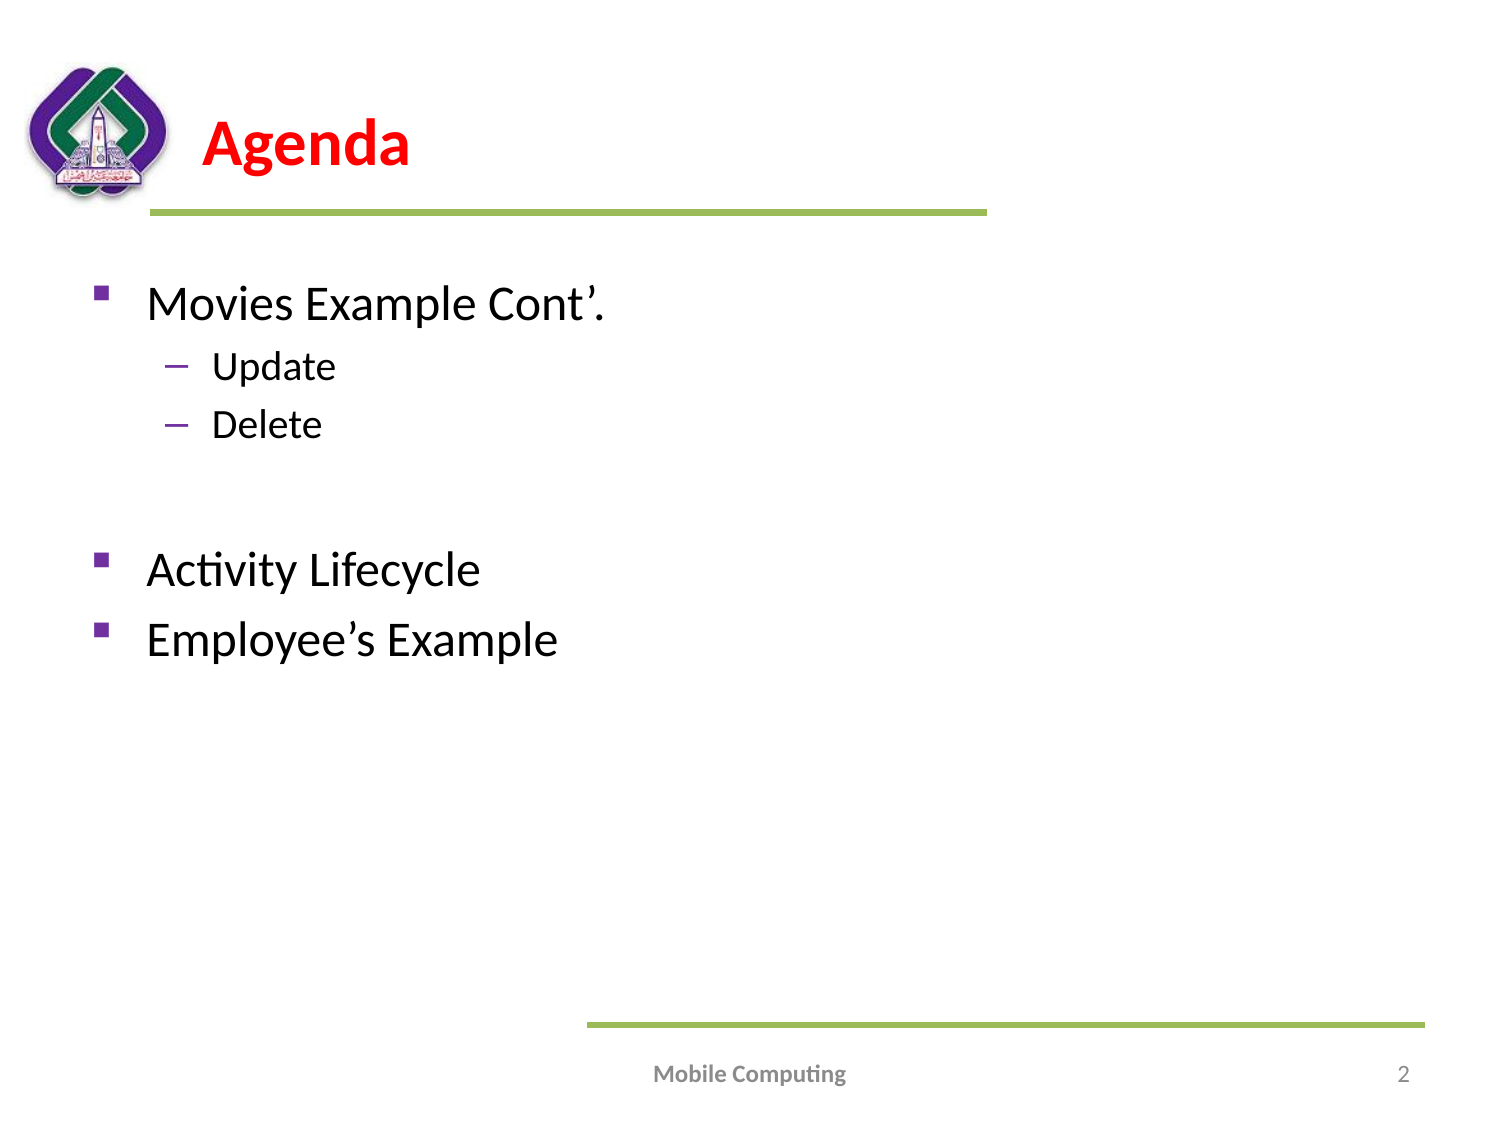

# Agenda
Movies Example Cont’.
Update
Delete

Activity Lifecycle
Employee’s Example

Mobile Computing
2